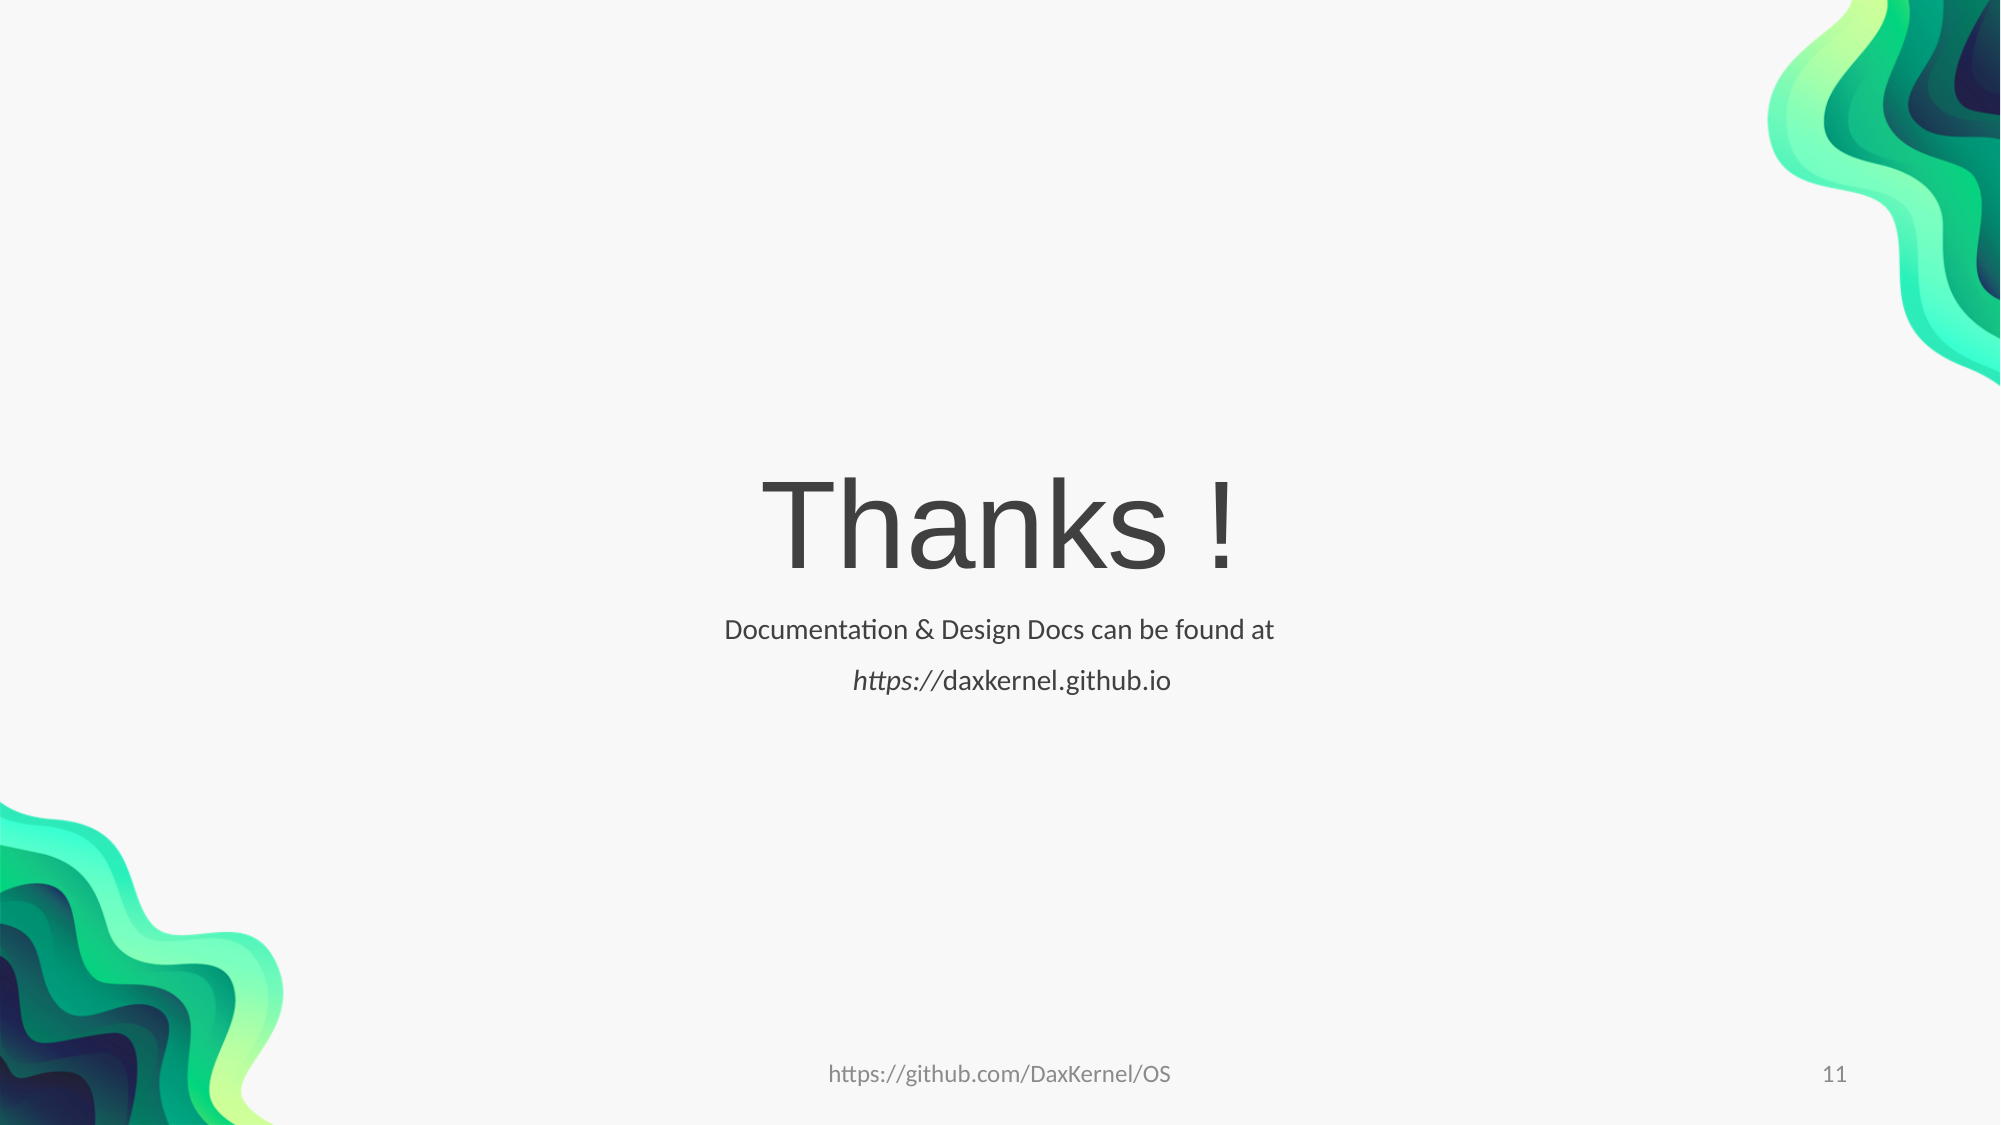

Thanks !
Documentation & Design Docs can be found at
https://daxkernel.github.io
https://github.com/DaxKernel/OS
11